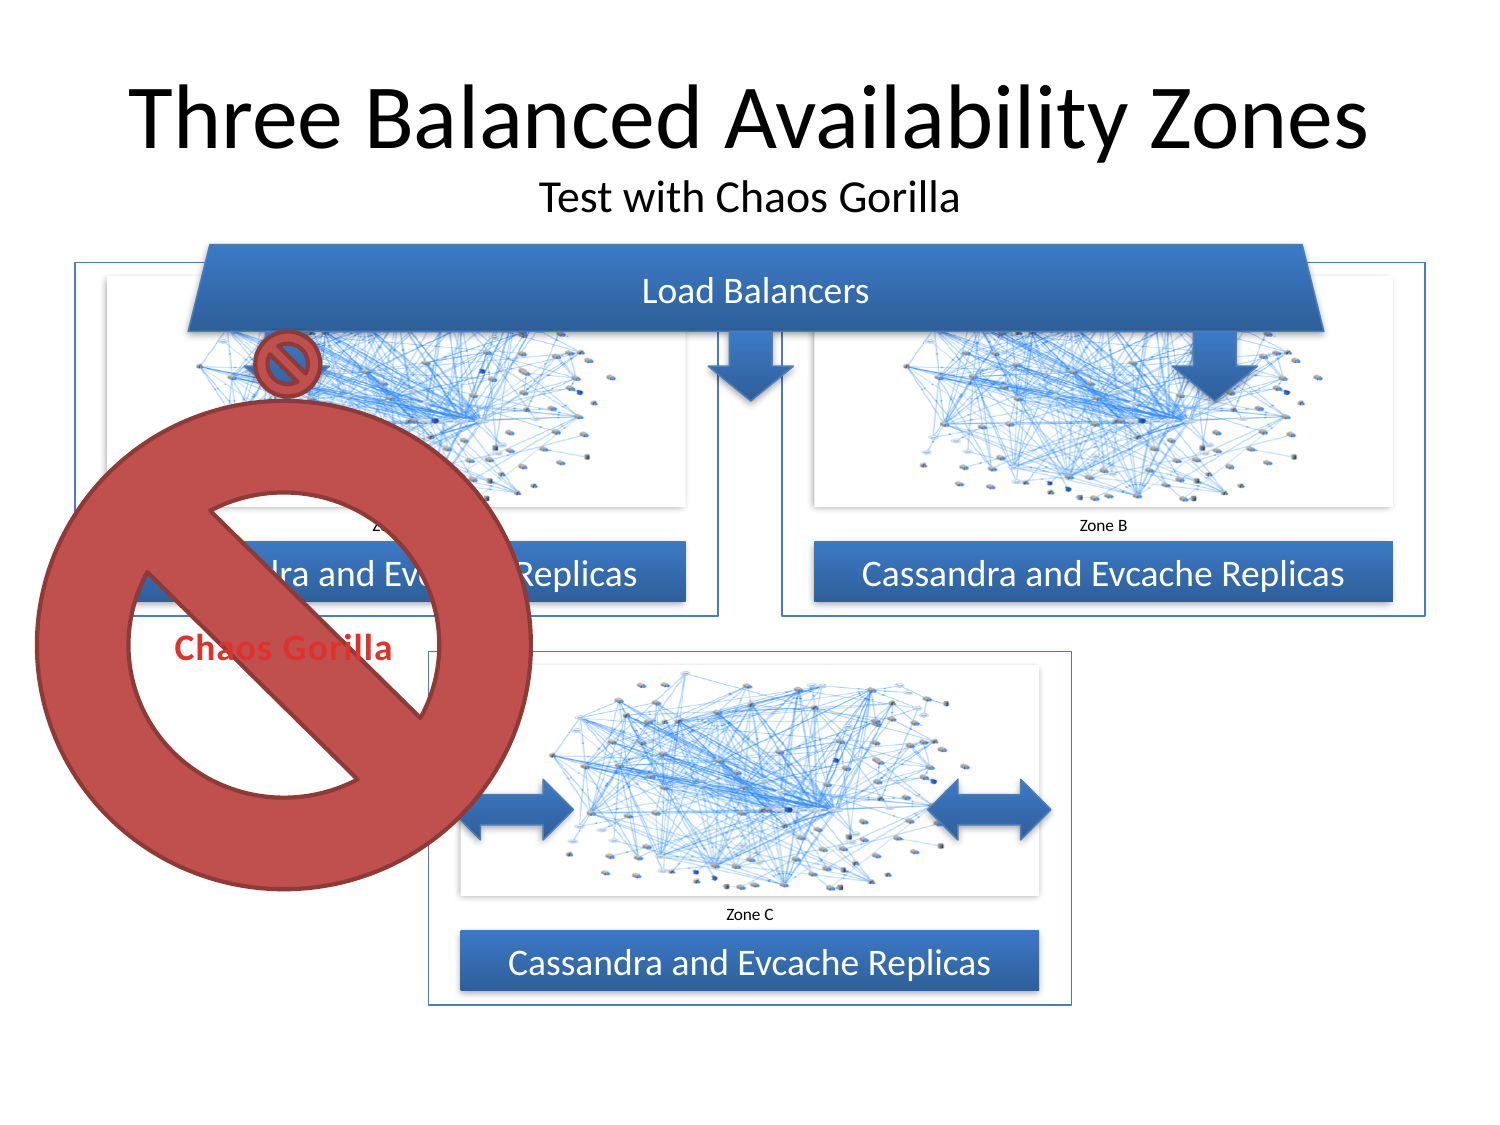

# Three Balanced Availability Zones Test with Chaos Gorilla
Load Balancers
Zone A
Cassandra and Evcache Replicas
Zone B
Cassandra and Evcache Replicas
Zone C
Cassandra and Evcache Replicas

Chaos Gorilla